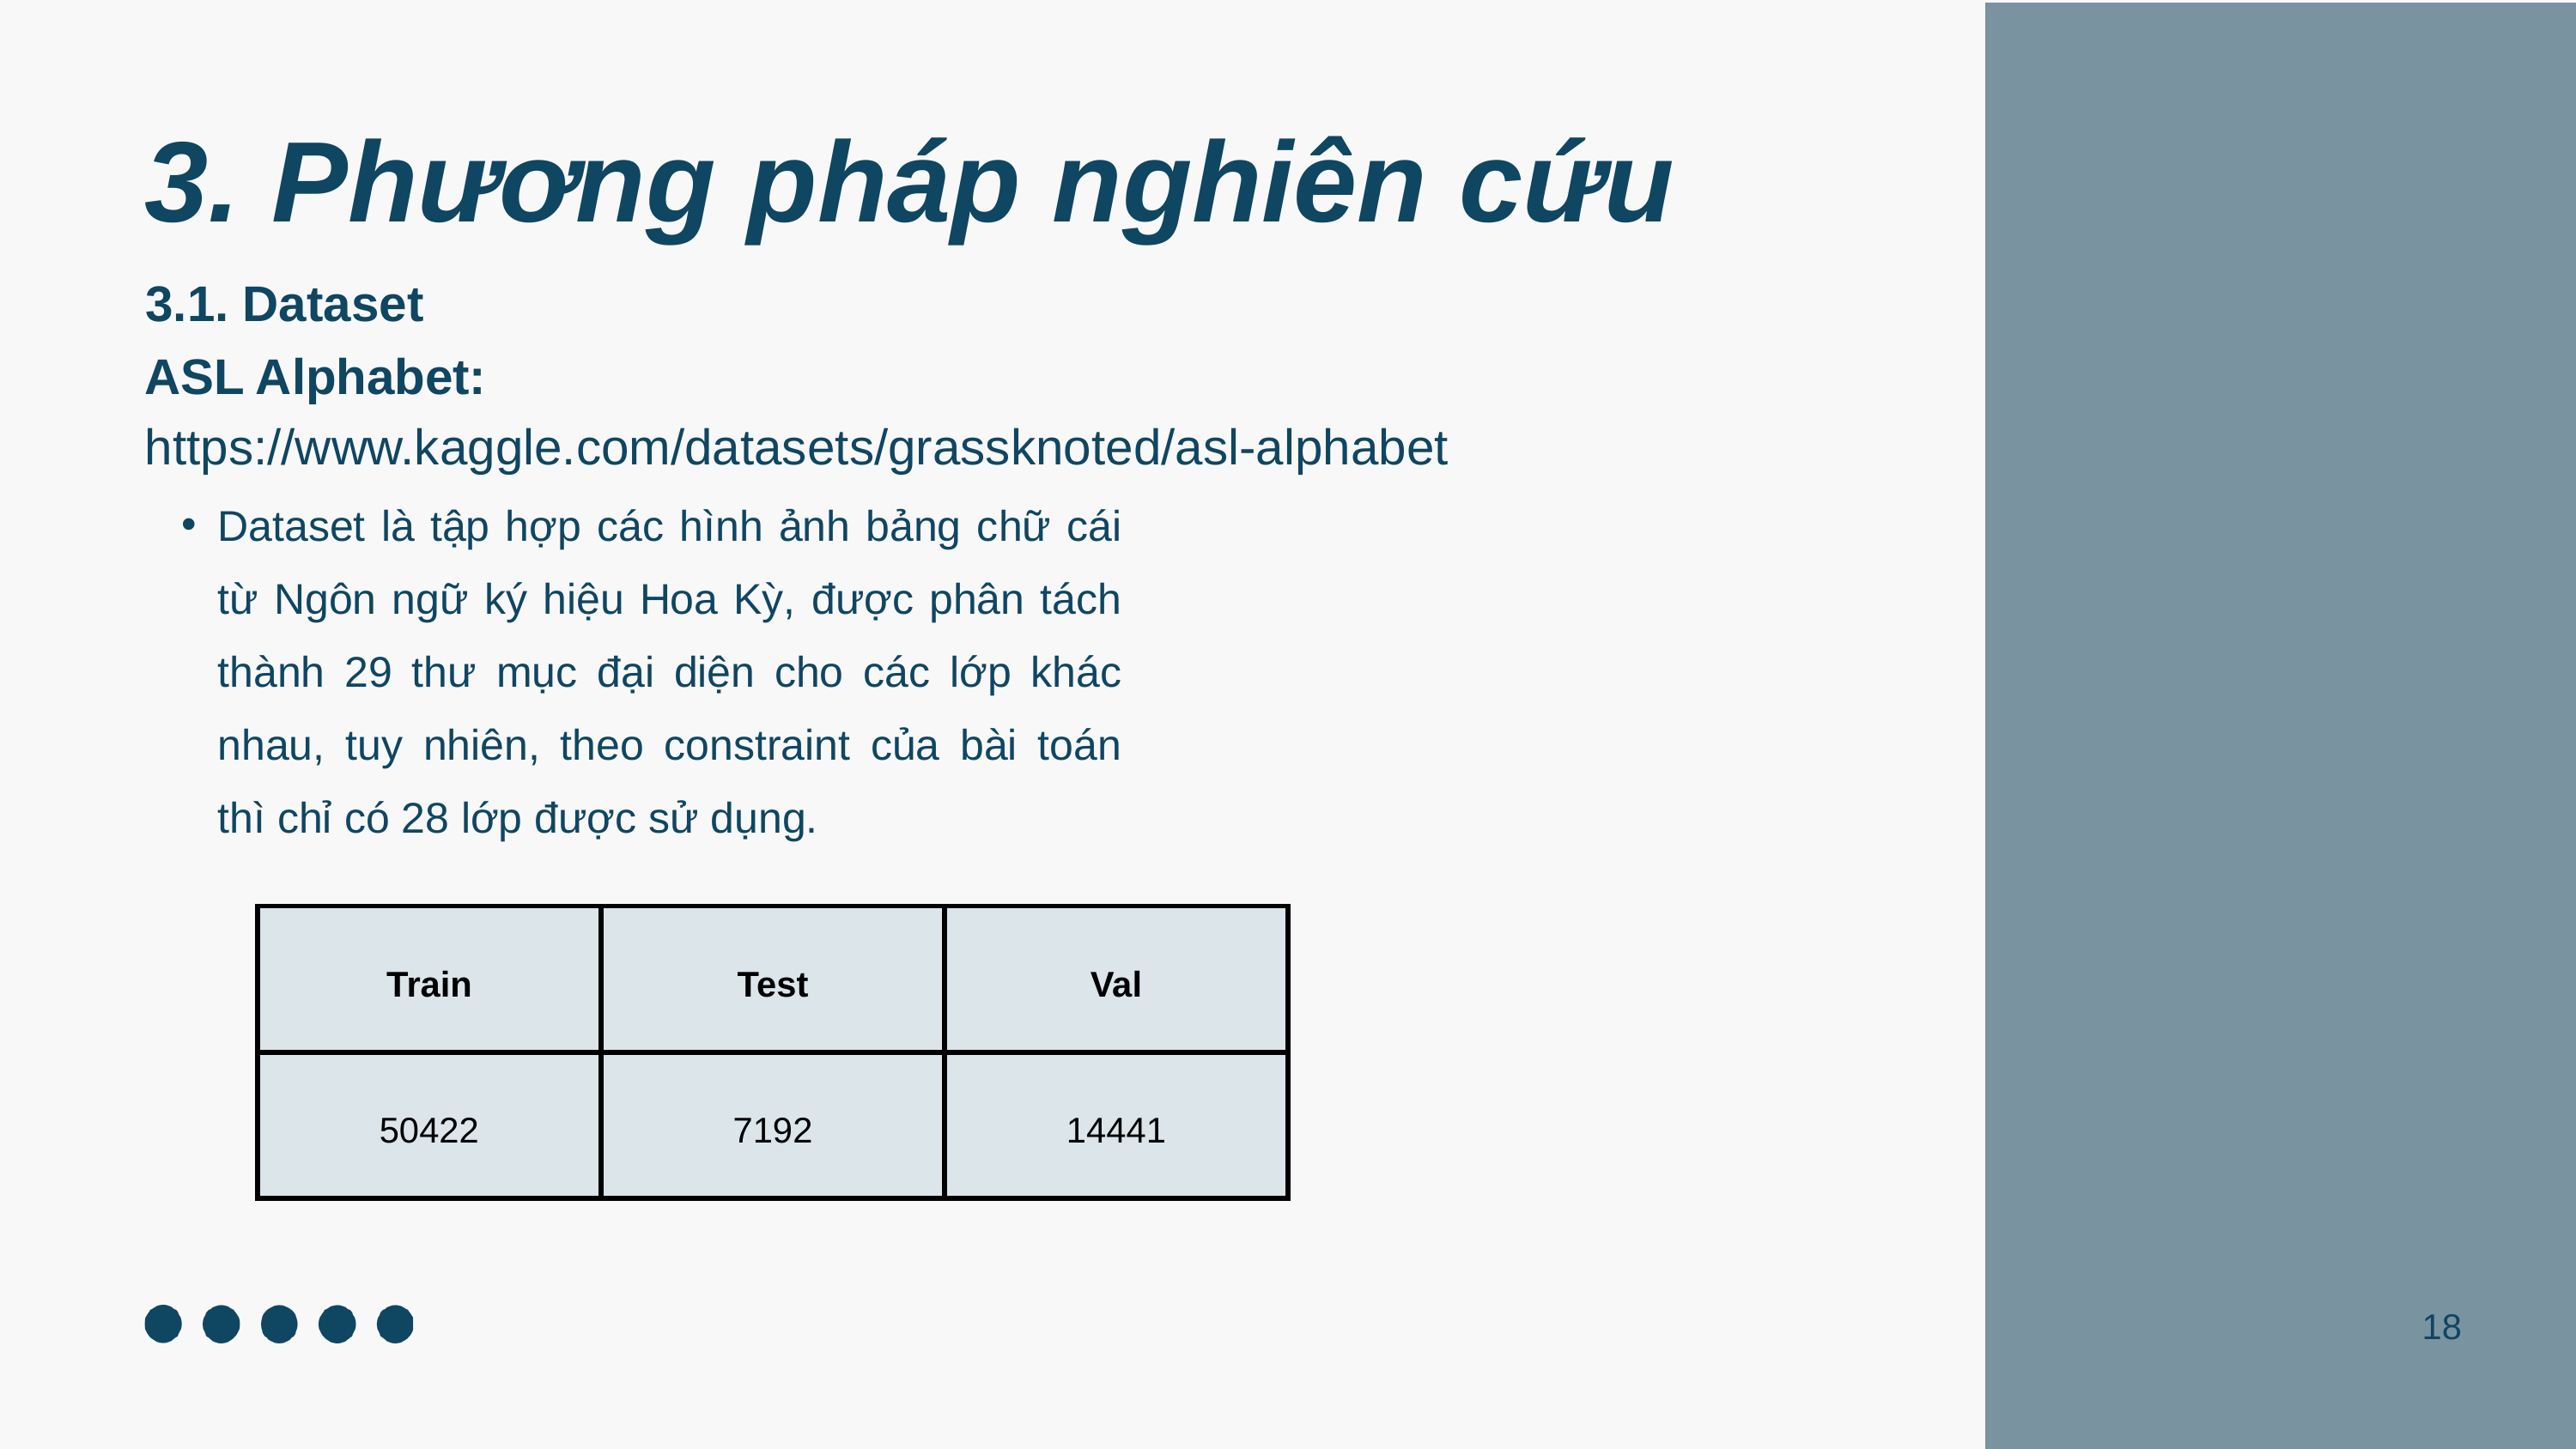

3. Phương pháp nghiên cứu
3.1. Dataset
ASL Alphabet:
https://www.kaggle.com/datasets/grassknoted/asl-alphabet
Dataset là tập hợp các hình ảnh bảng chữ cái từ Ngôn ngữ ký hiệu Hoa Kỳ, được phân tách thành 29 thư mục đại diện cho các lớp khác nhau, tuy nhiên, theo constraint của bài toán thì chỉ có 28 lớp được sử dụng.
| Train | Test | Val |
| --- | --- | --- |
| 50422 | 7192 | 14441 |
18